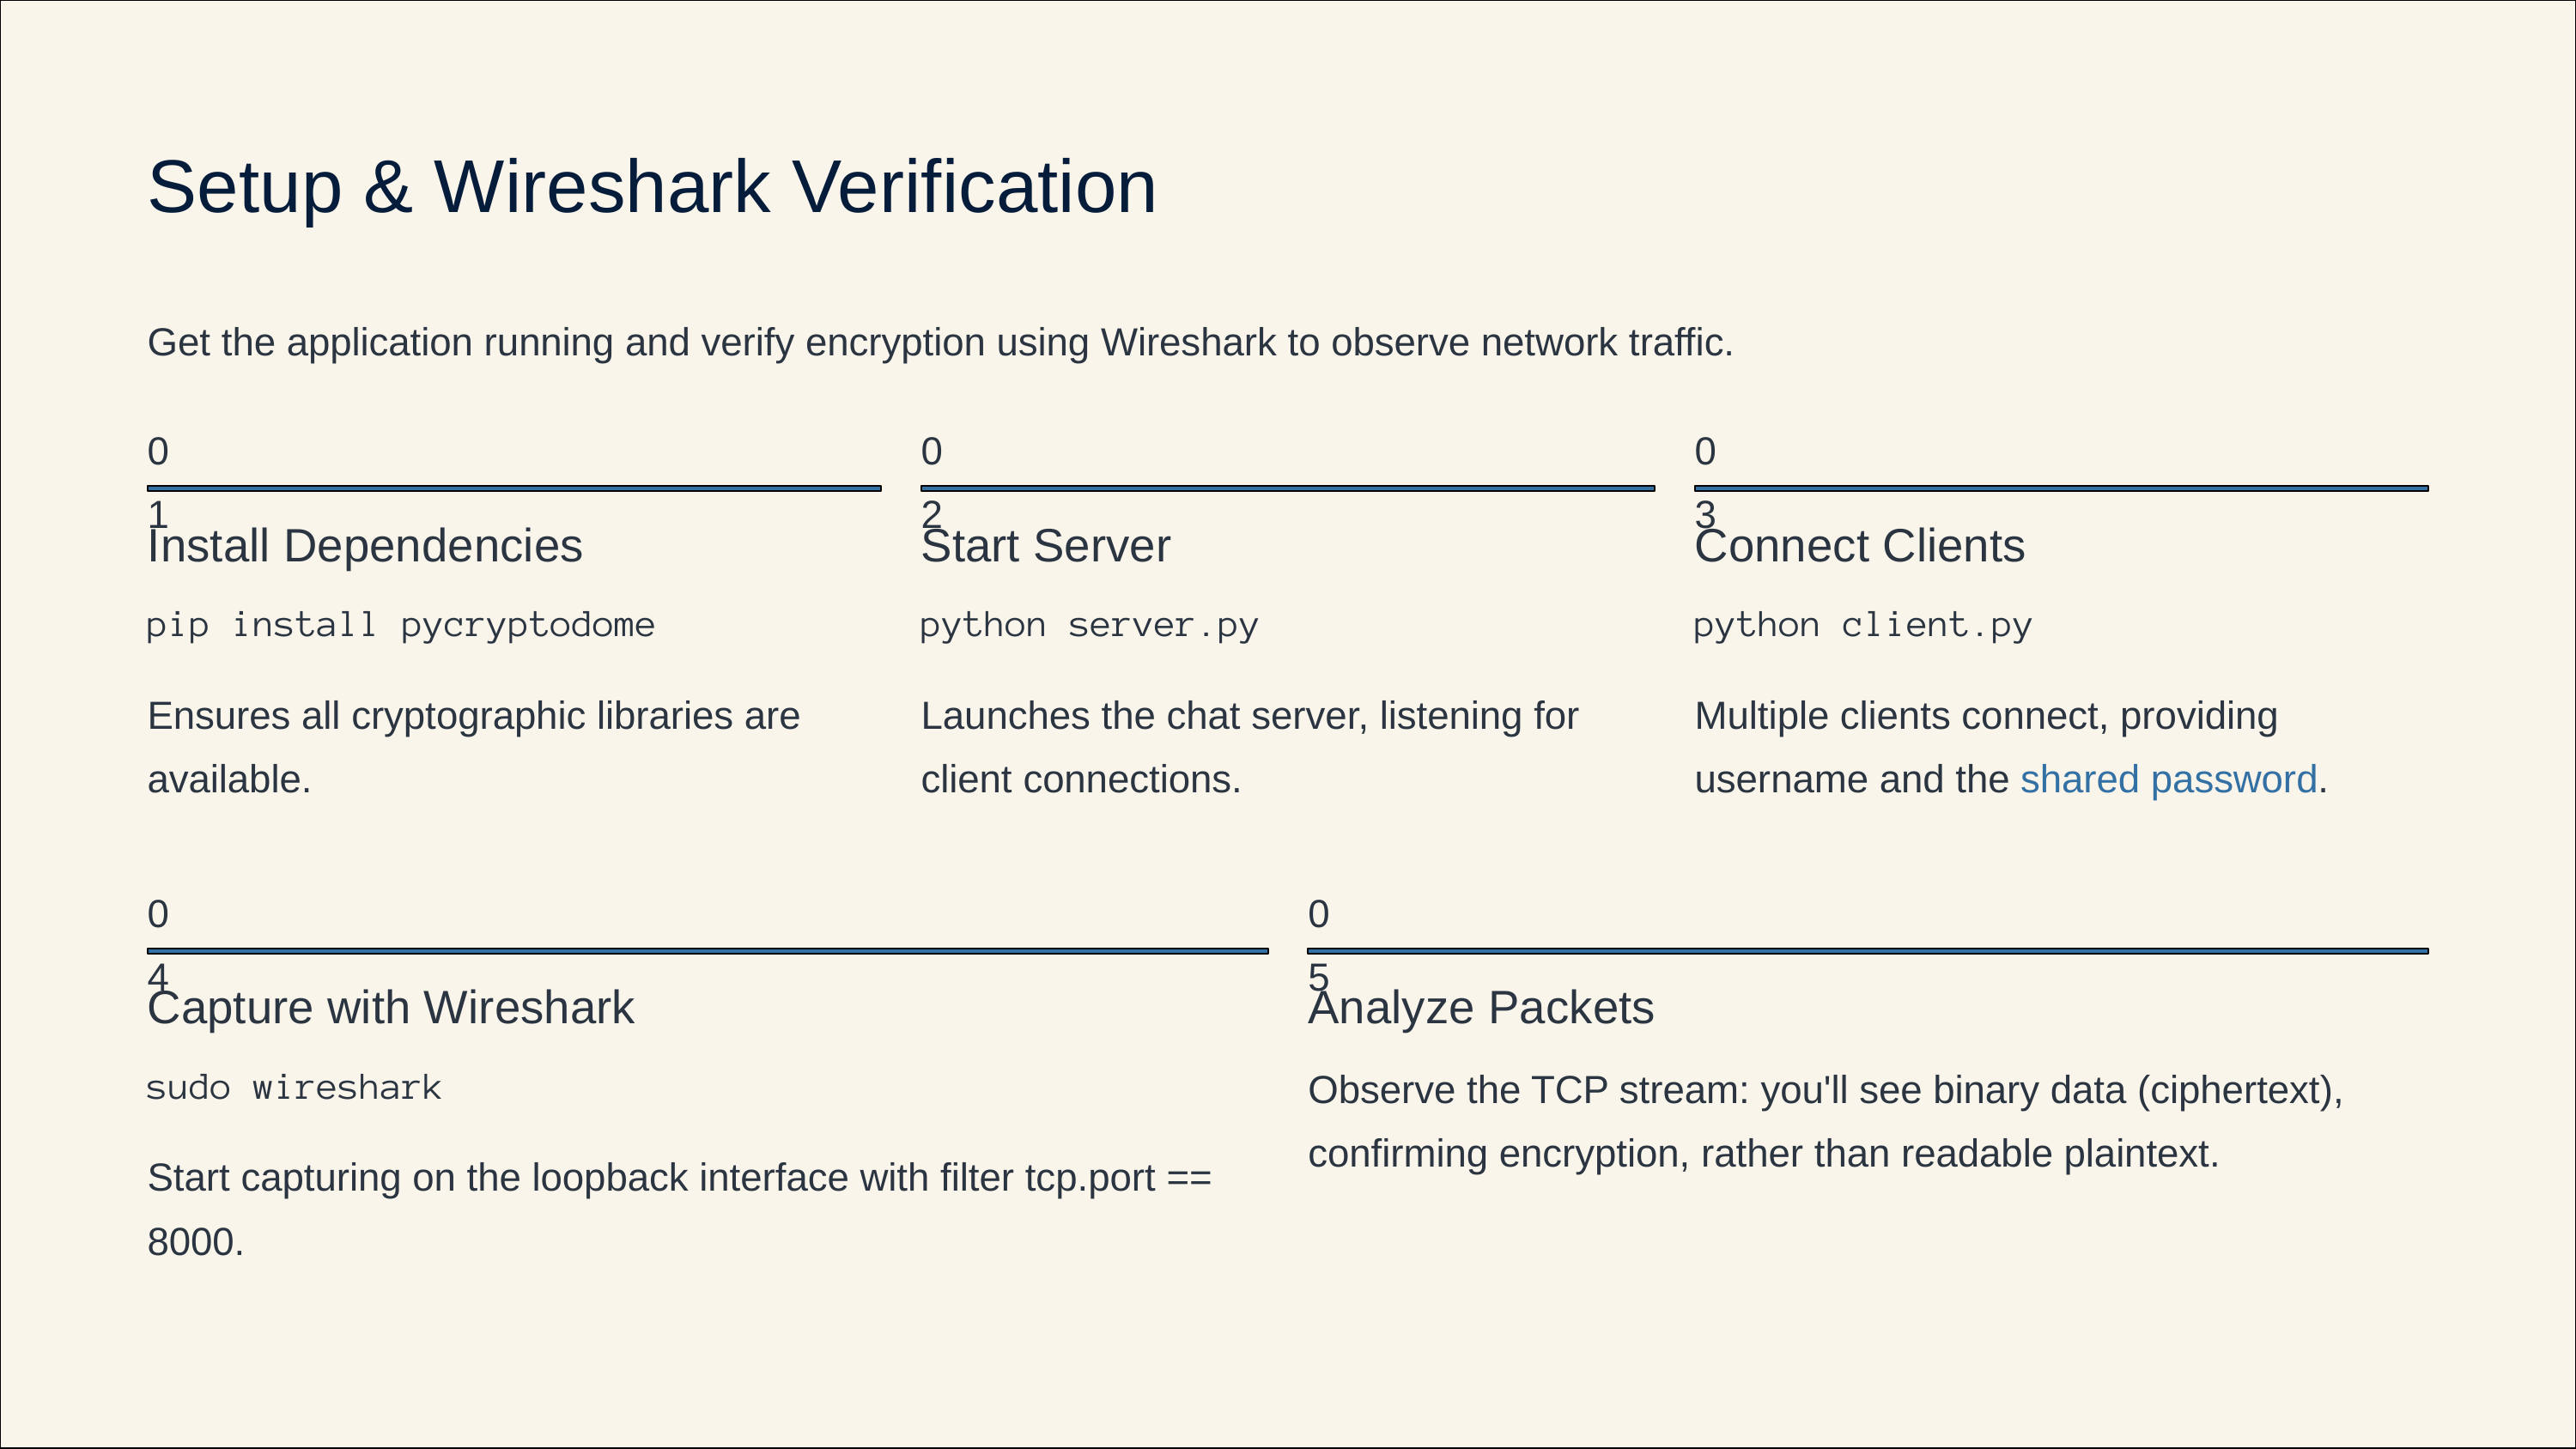

Setup & Wireshark Verification
Get the application running and verify encryption using Wireshark to observe network traffic.
01
02
03

Install Dependencies
Start Server
Connect Clients
pip install pycryptodome
python server.py
python client.py
Ensures all cryptographic libraries are available.
Launches the chat server, listening for client connections.
Multiple clients connect, providing username and the shared password.
04
05

Capture with Wireshark
Analyze Packets
sudo wireshark
Observe the TCP stream: you'll see binary data (ciphertext), confirming encryption, rather than readable plaintext.
Start capturing on the loopback interface with filter tcp.port == 8000.